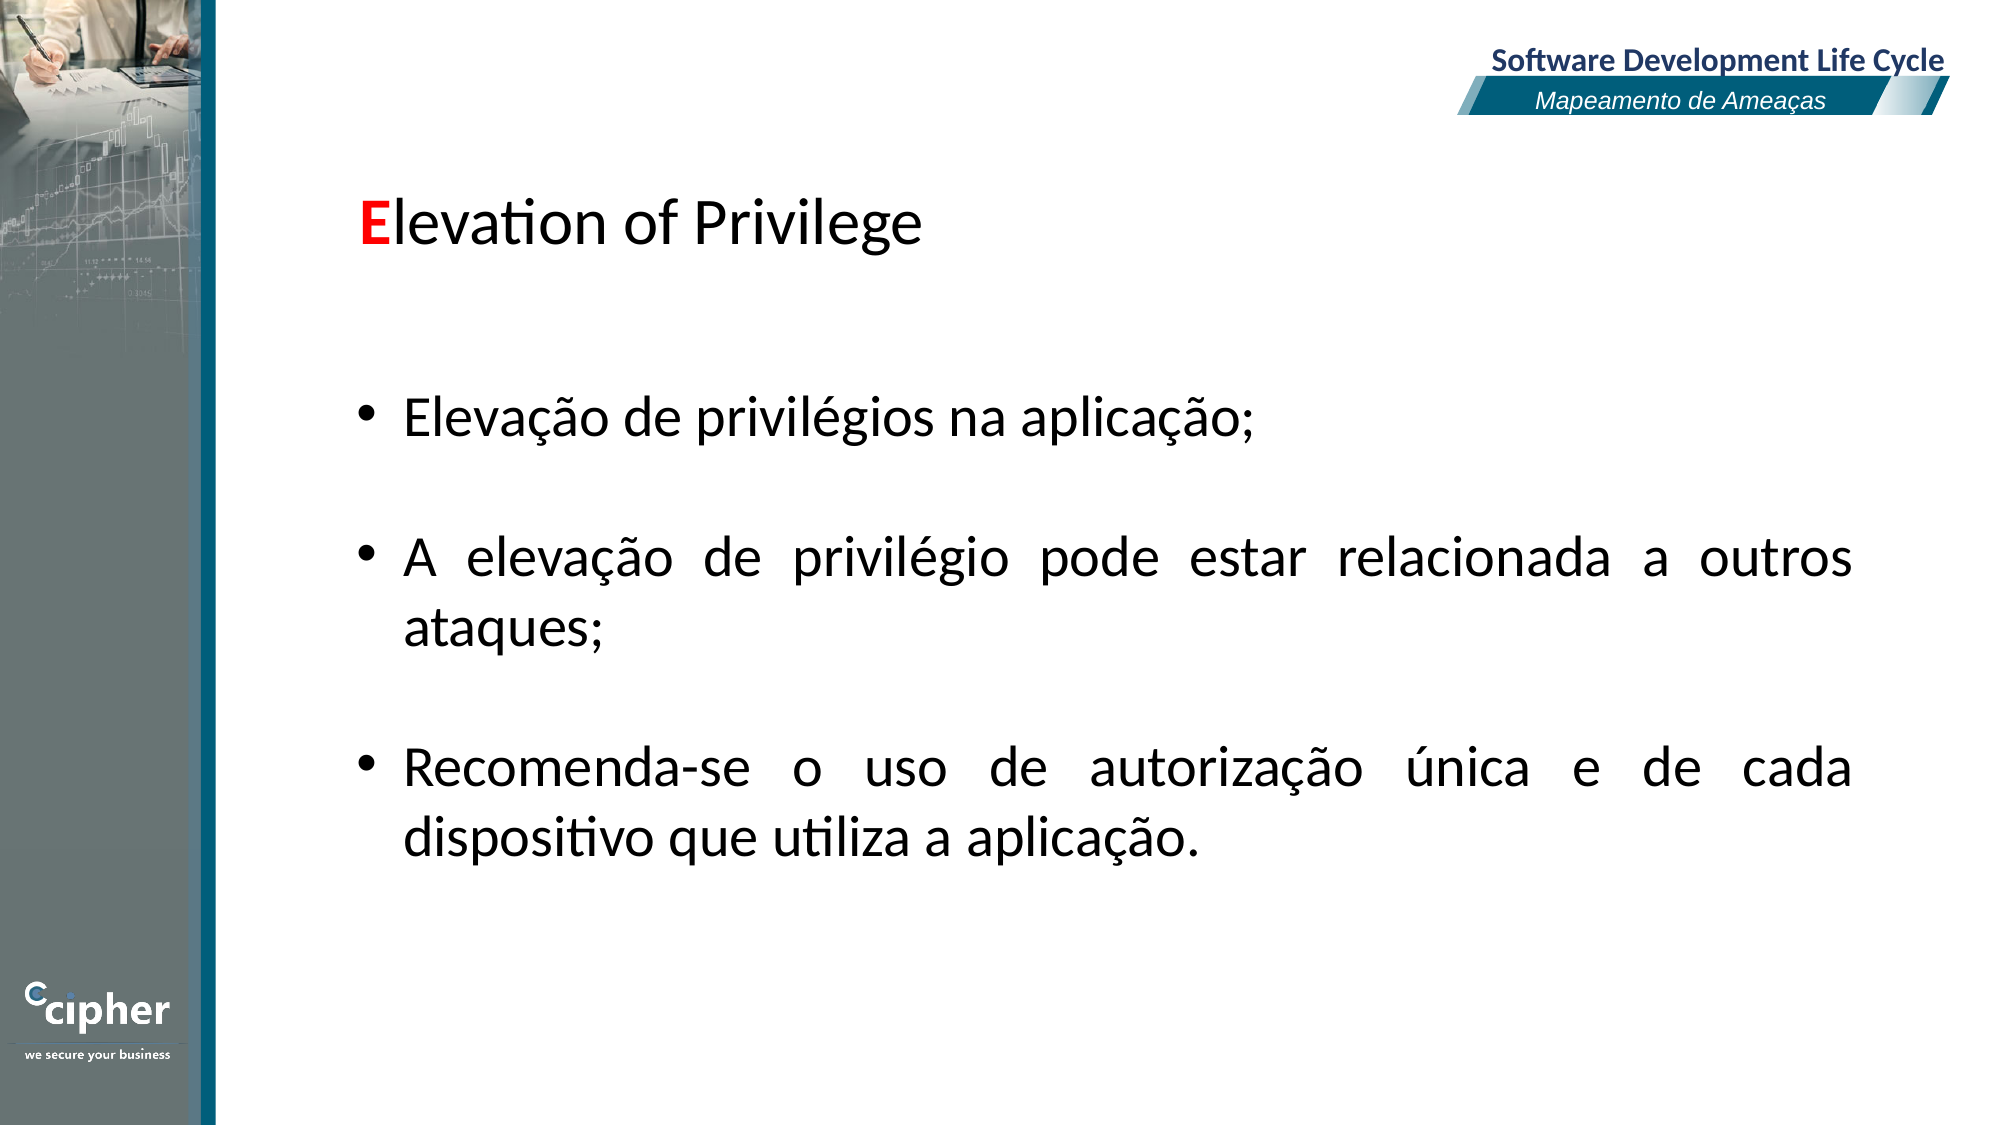

Software Development Life Cycle
Mapeamento de Ameaças

Elevation of Privilege
Elevação de privilégios na aplicação;

A elevação de privilégio pode estar relacionada a outros ataques;

Recomenda-se o uso de autorização única e de cada dispositivo que utiliza a aplicação.